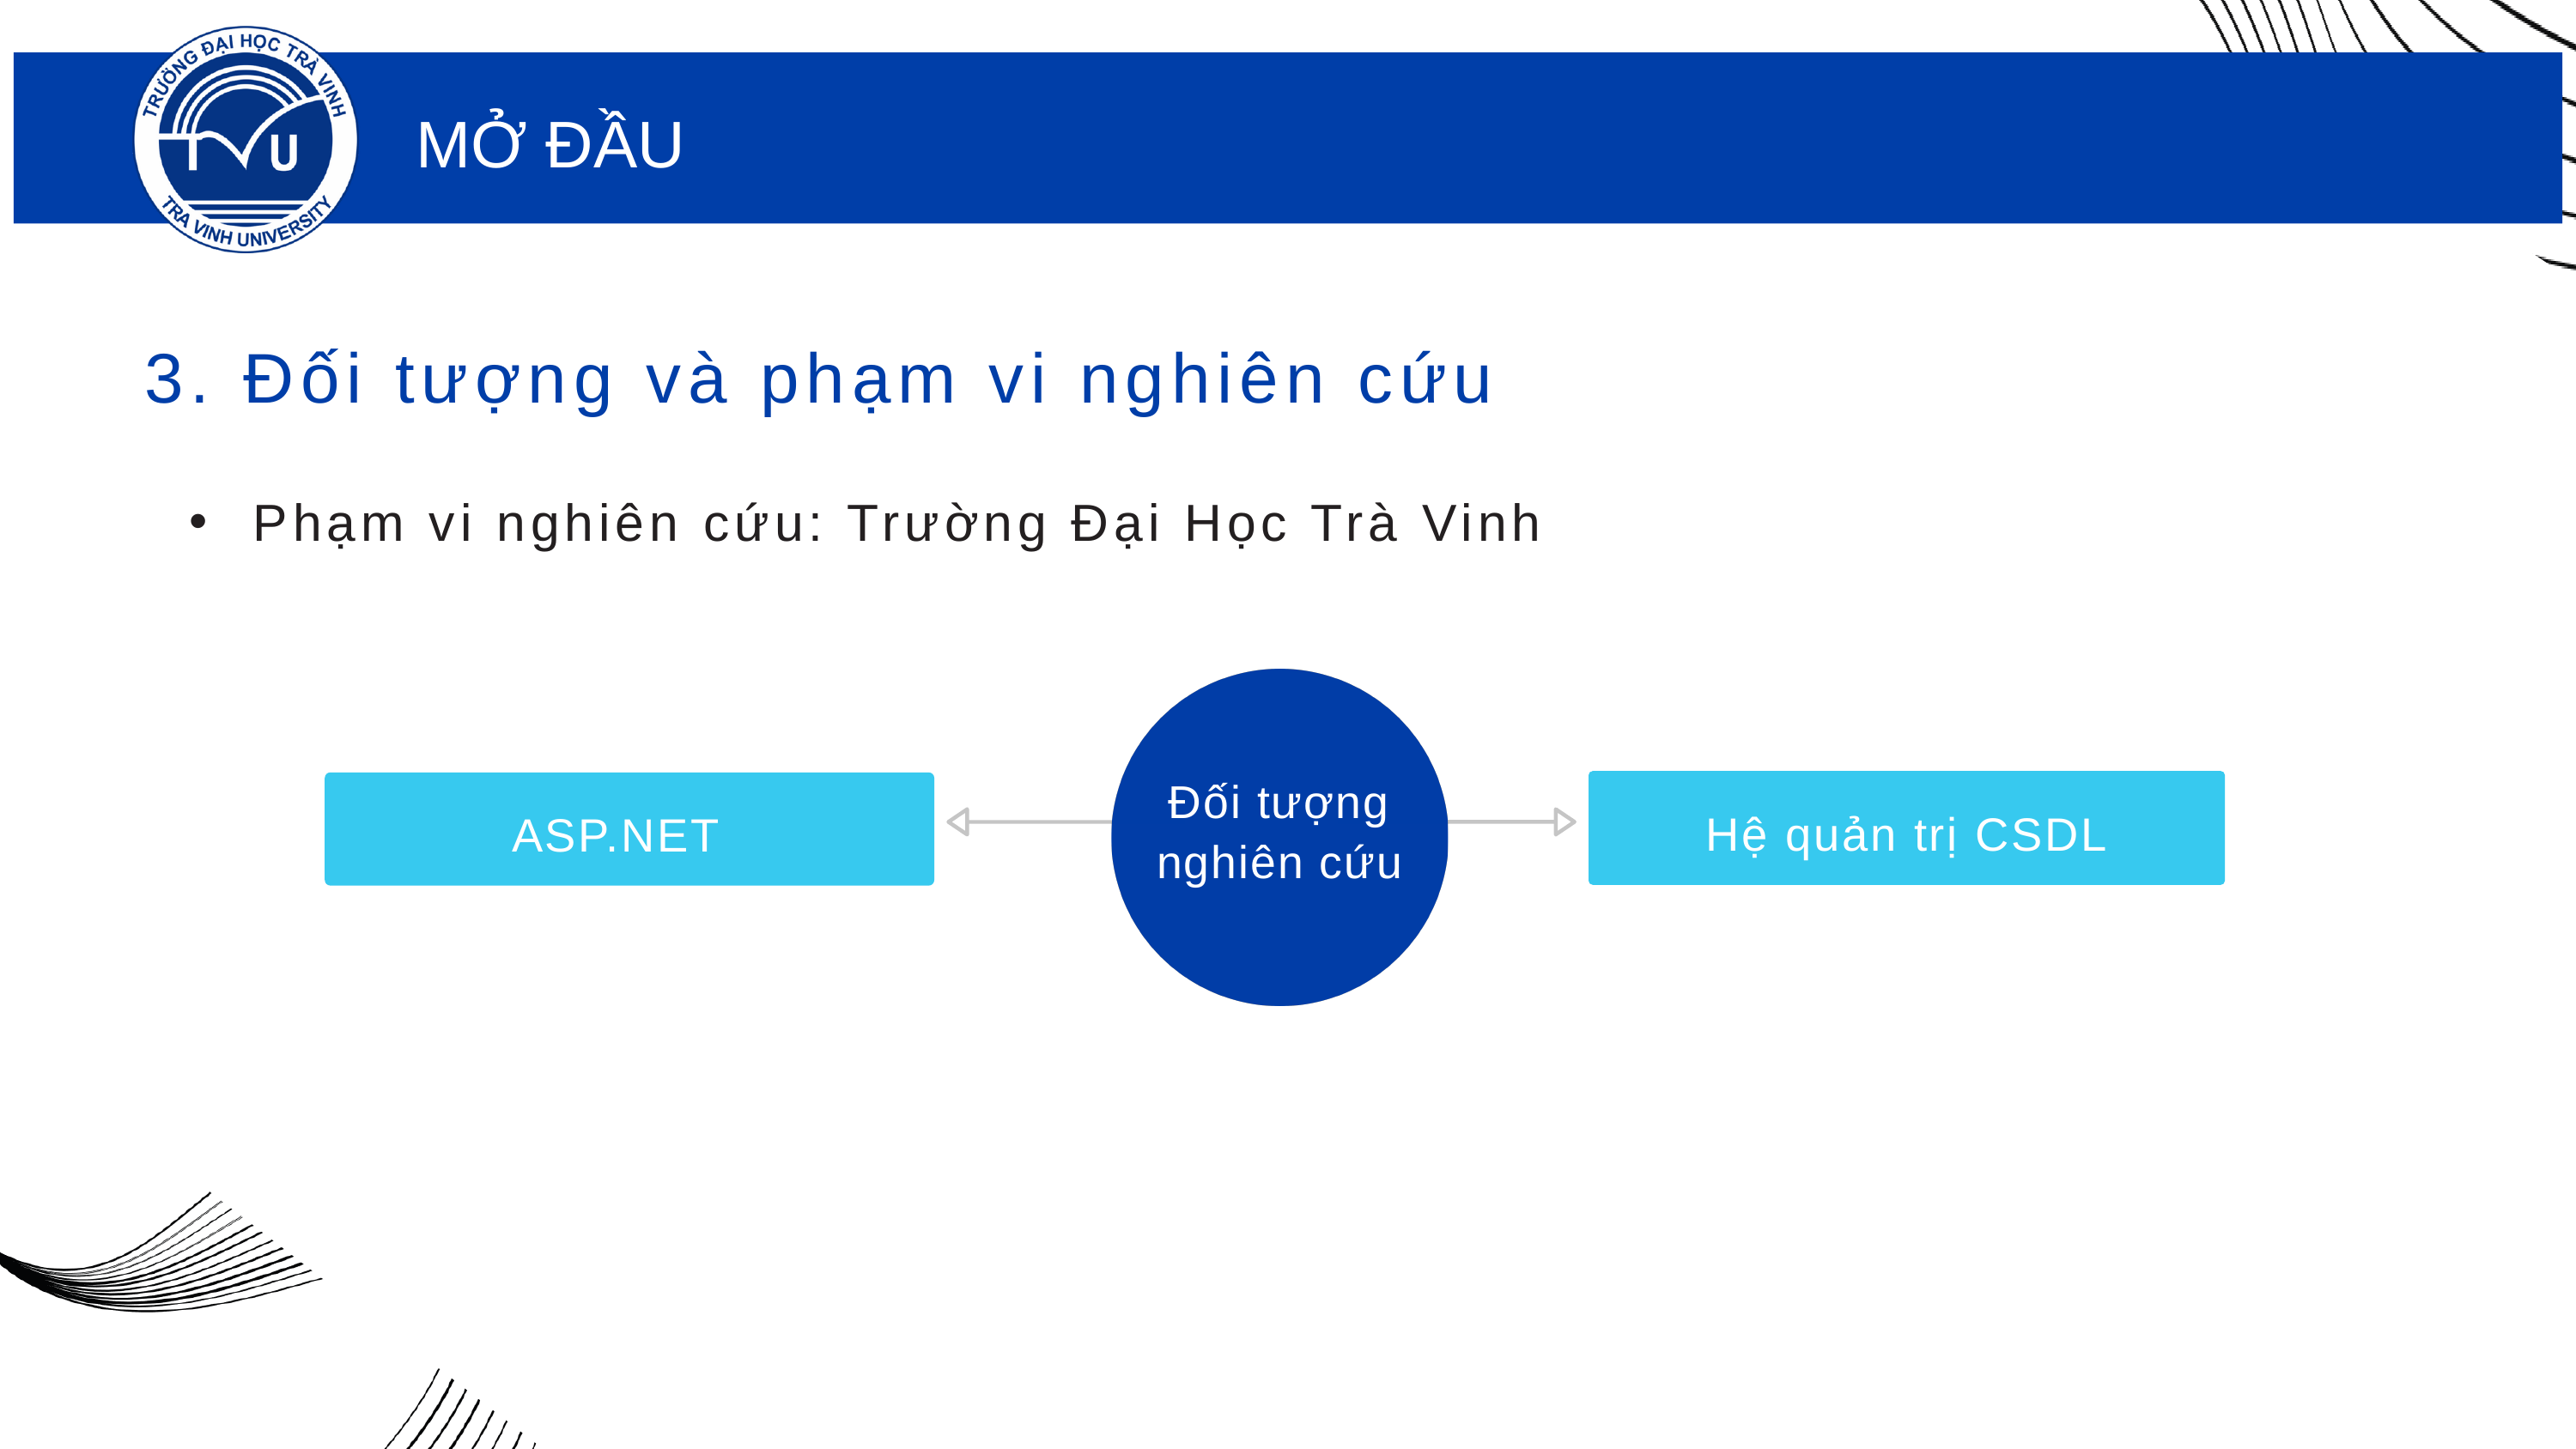

MỞ ĐẦU
3. Đối tượng và phạm vi nghiên cứu
1
 Phạm vi nghiên cứu: Trường Đại Học Trà Vinh

3

2
Đối tượng nghiên cứu

Hệ quản trị CSDL
ASP.NET
4